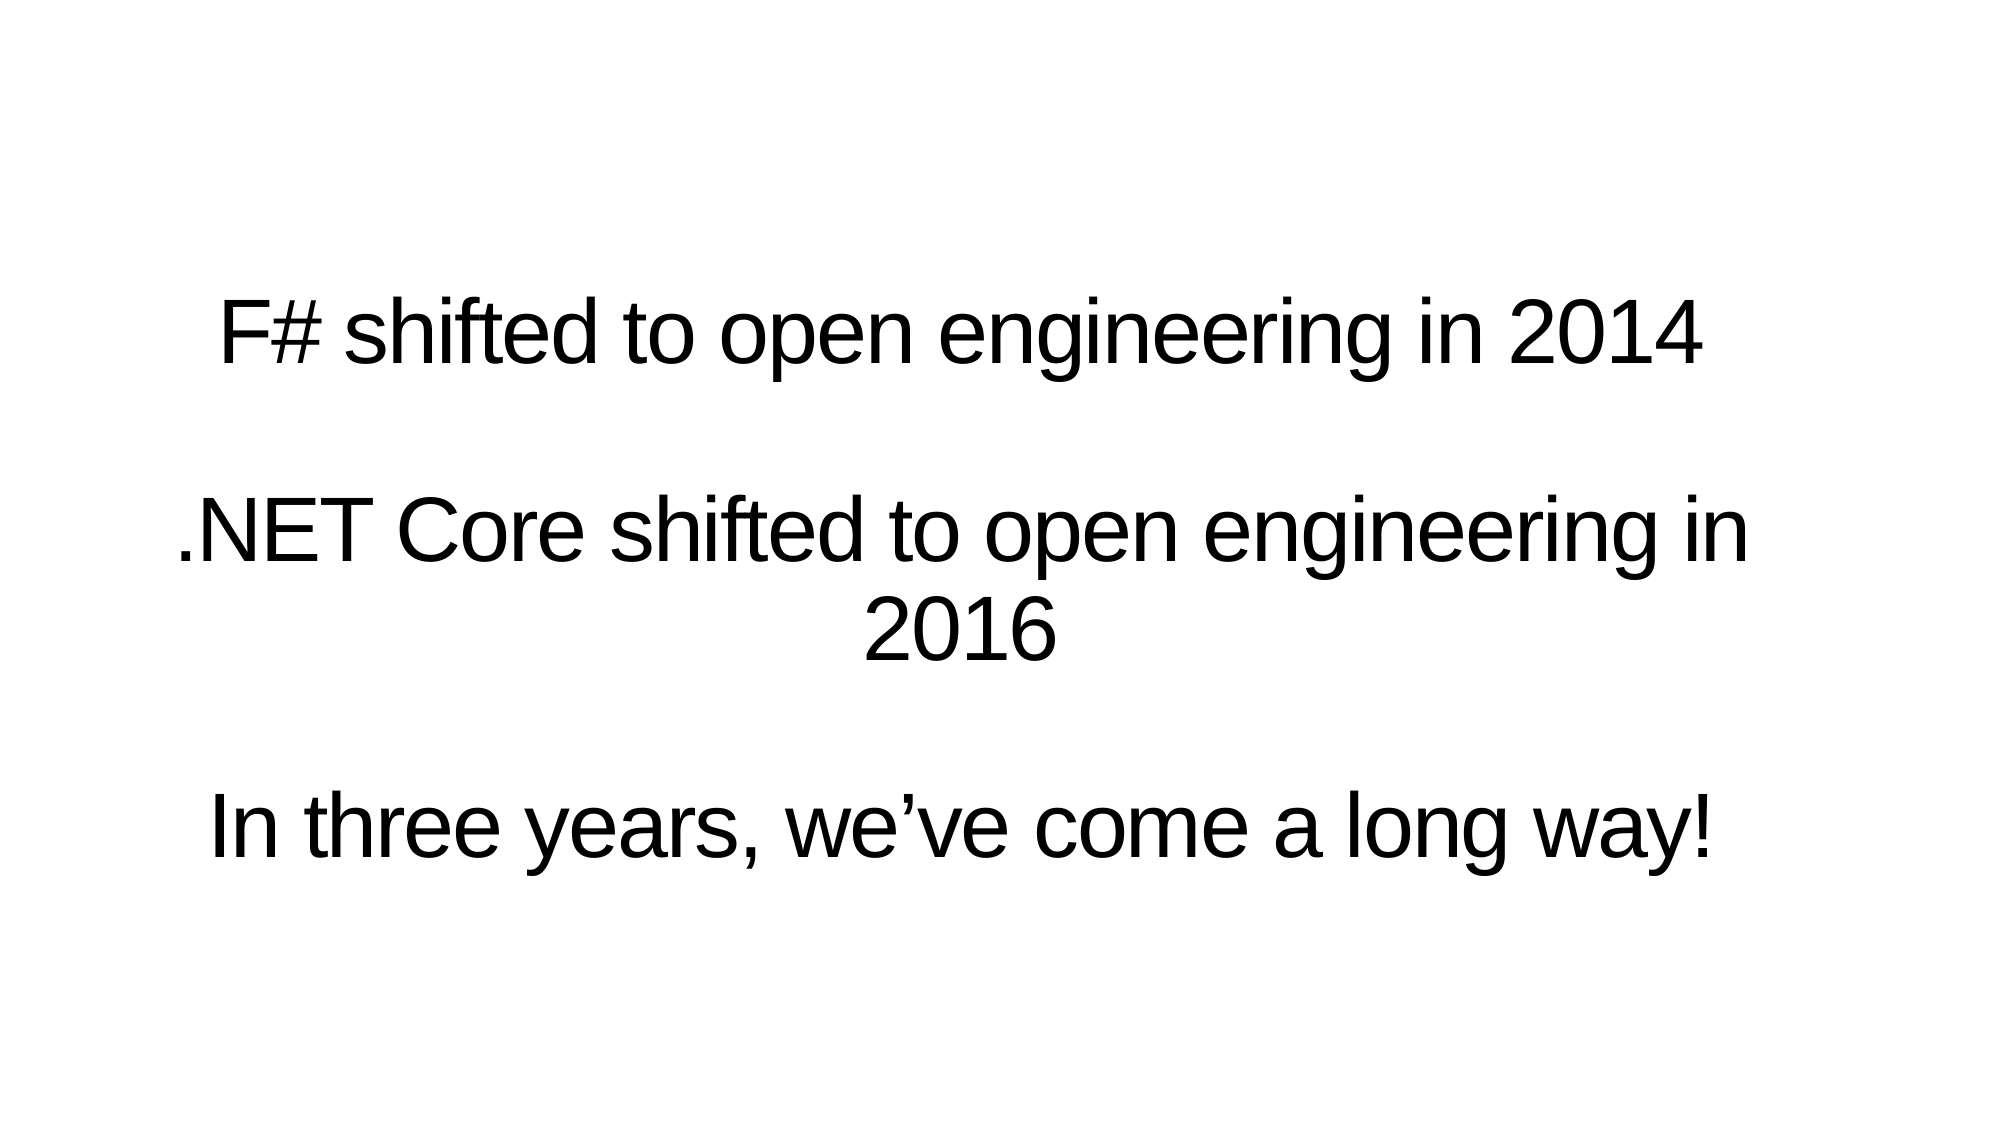

# F# shifted to open engineering in 2014 .NET Core shifted to open engineering in 2016 In three years, we’ve come a long way!